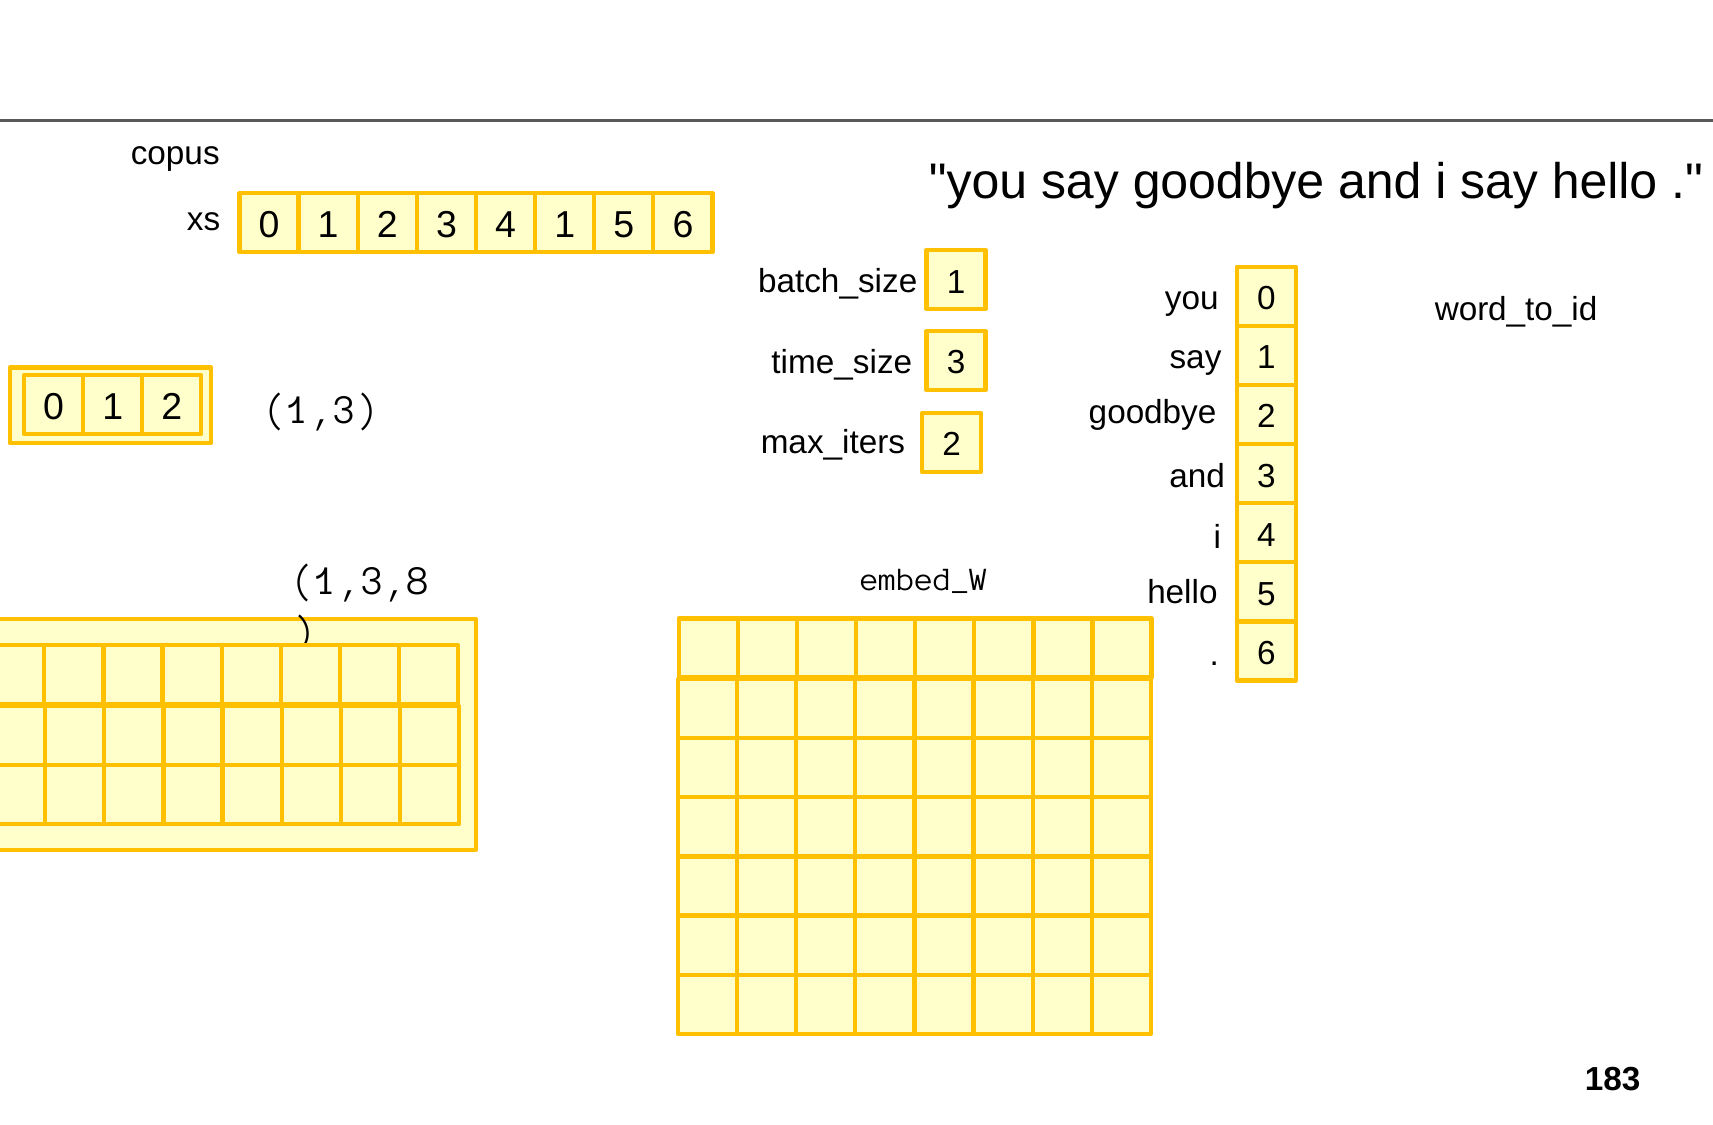

copus
"you say goodbye and i say hello ."
xs
0
1
2
3
4
1
5
6
1
batch_size
0
you
word_to_id
1
say
3
time_size

batch_x
(1,3)
0
1
2
goodbye
2
max_iters
2
3
and
4
i
xs
(1,3,8)
embed_W
5
hello

6
.